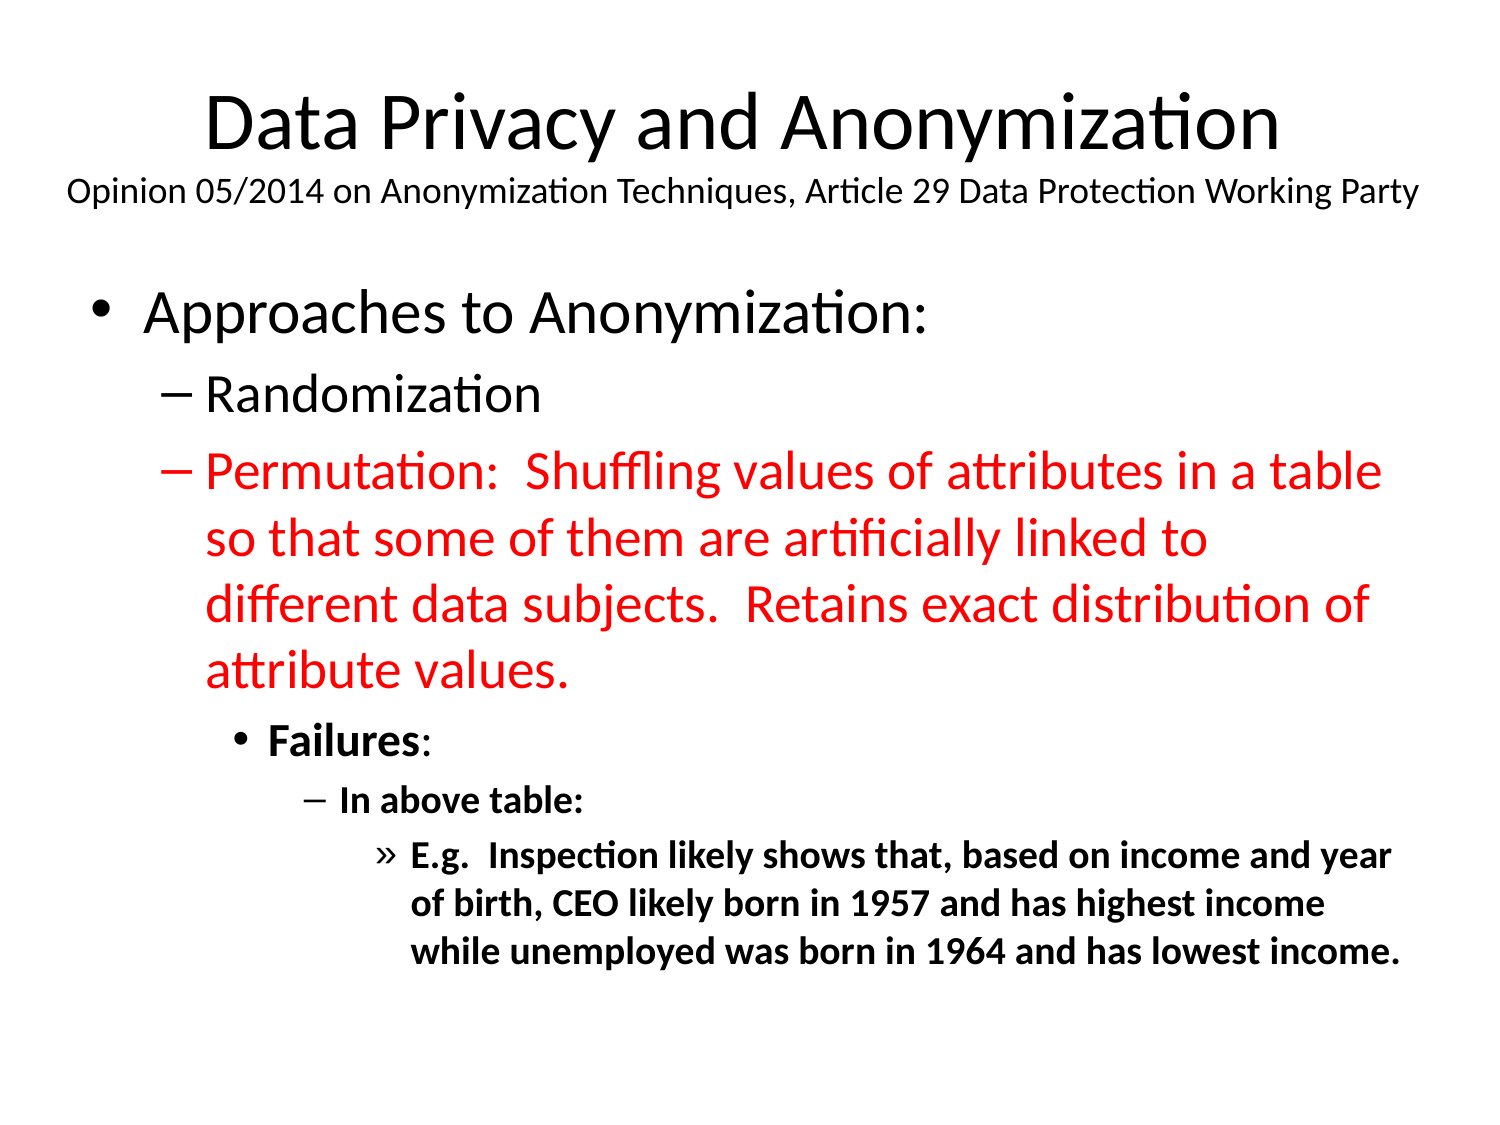

# Data Privacy and Anonymization Opinion 05/2014 on Anonymization Techniques, Article 29 Data Protection Working Party
Approaches to Anonymization:
Randomization
Permutation:  Shuffling values of attributes in a table so that some of them are artificially linked to different data subjects.  Retains exact distribution of attribute values.
Failures:
In above table:
E.g.  Inspection likely shows that, based on income and year of birth, CEO likely born in 1957 and has highest income while unemployed was born in 1964 and has lowest income.